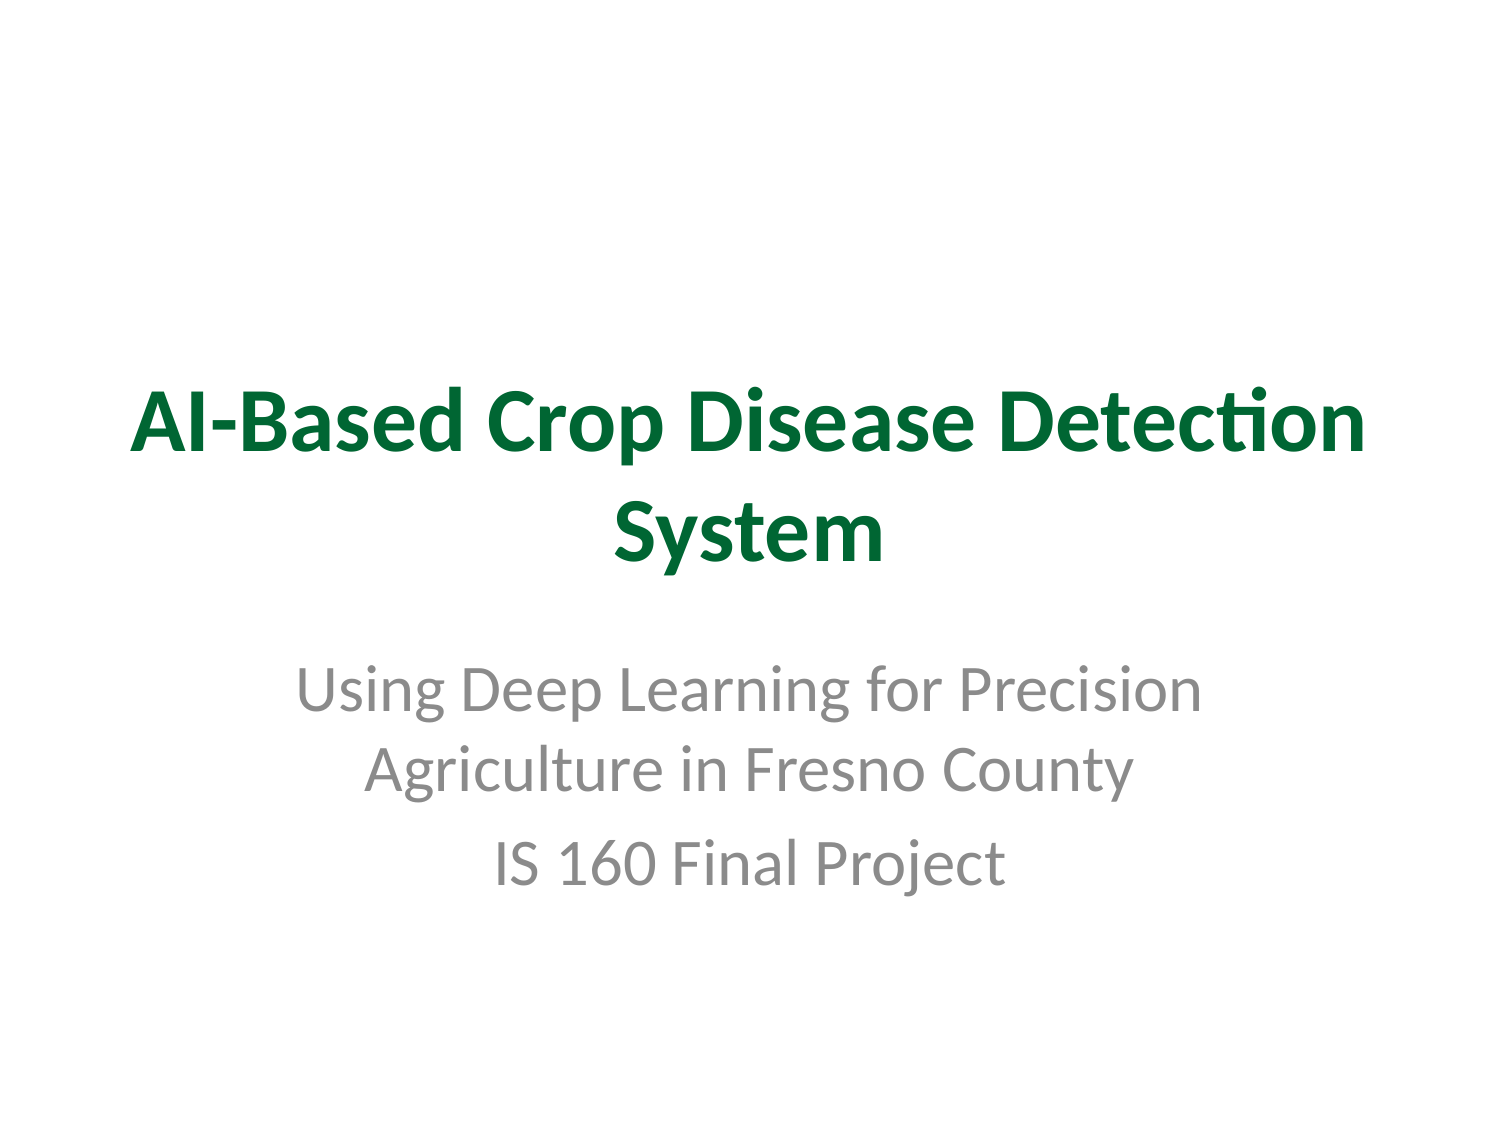

# AI-Based Crop Disease Detection System
Using Deep Learning for Precision Agriculture in Fresno County
IS 160 Final Project